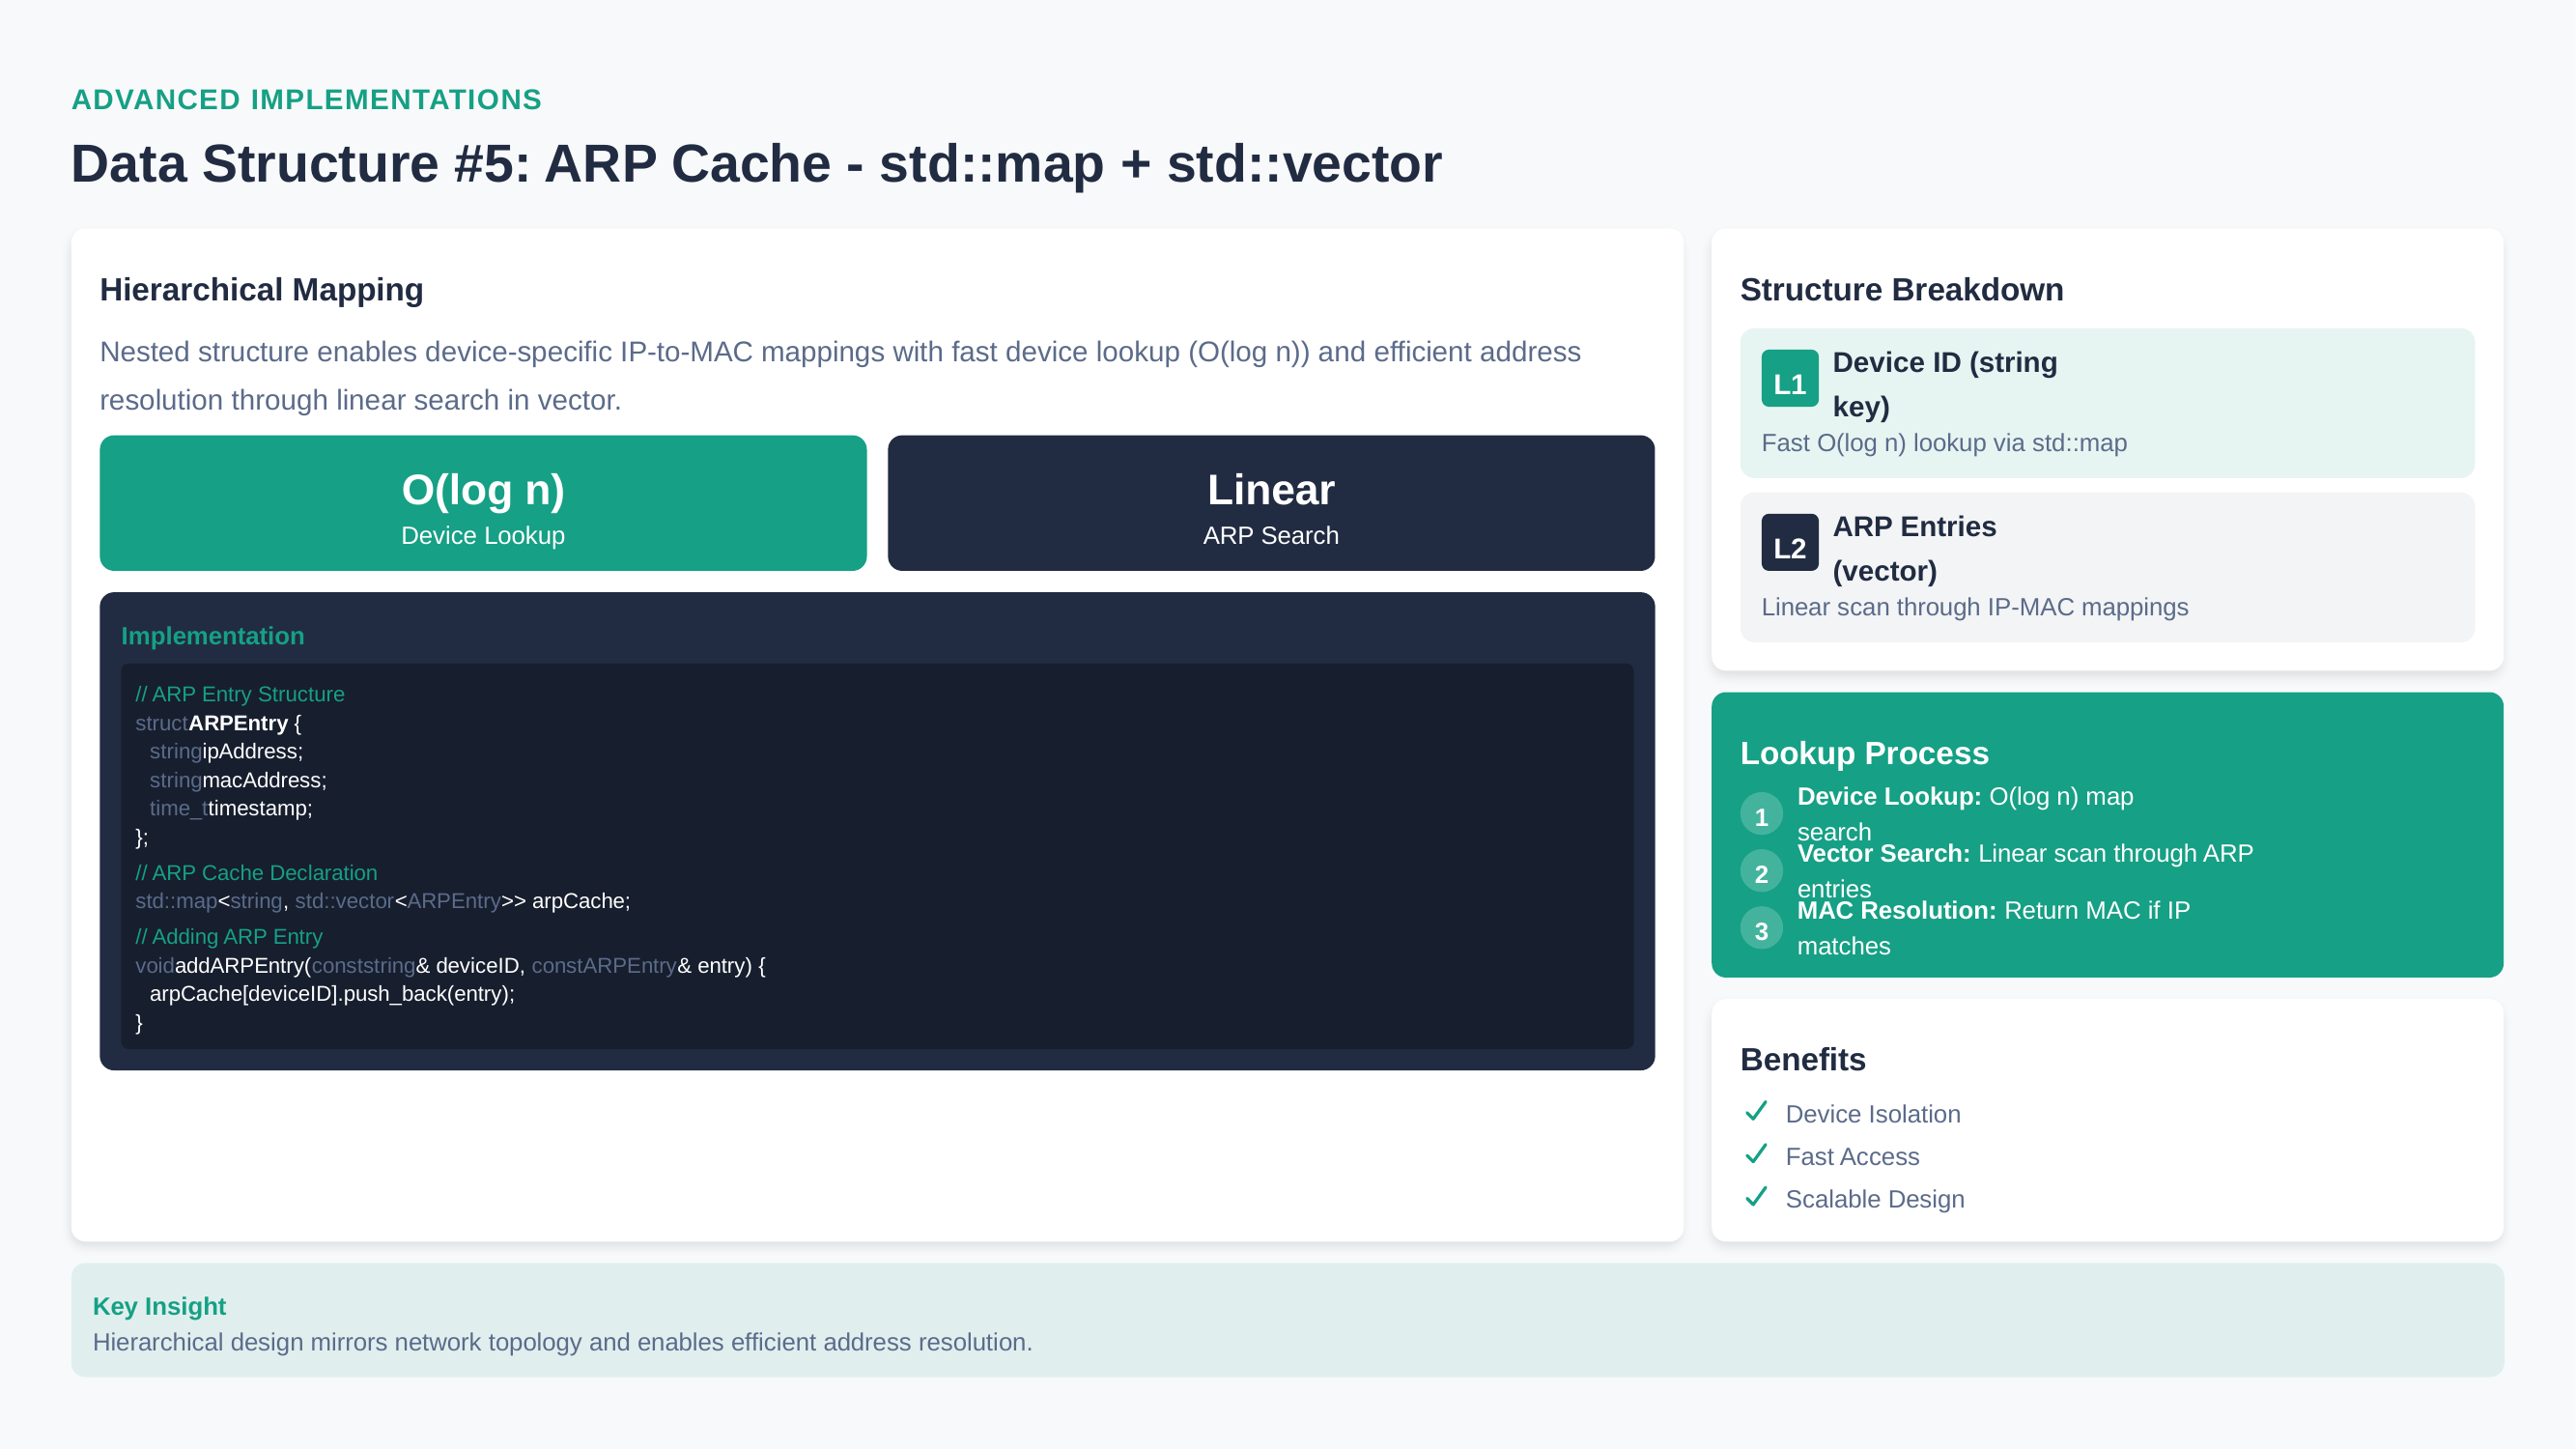

ADVANCED IMPLEMENTATIONS
Data Structure #5: ARP Cache - std::map + std::vector

Hierarchical Mapping
Structure Breakdown
Nested structure enables device-specific IP-to-MAC mappings with fast device lookup (O(log n)) and efficient address resolution through linear search in vector.

L1

Device ID (string key)
Fast O(log n) lookup via std::map

O(log n)
Linear

Device Lookup
ARP Search
L2

ARP Entries (vector)
Linear scan through IP-MAC mappings

Implementation

// ARP Entry Structure

structARPEntry {
Lookup Process
stringipAddress;
stringmacAddress;
time_ttimestamp;
1

Device Lookup: O(log n) map search
};
2

Vector Search: Linear scan through ARP entries
// ARP Cache Declaration
std::map<string, std::vector<ARPEntry>> arpCache;
3

MAC Resolution: Return MAC if IP matches
// Adding ARP Entry
voidaddARPEntry(conststring& deviceID, constARPEntry& entry) {
arpCache[deviceID].push_back(entry);

}
Benefits
Device Isolation

Fast Access

Scalable Design

Key Insight
Hierarchical design mirrors network topology and enables efficient address resolution.